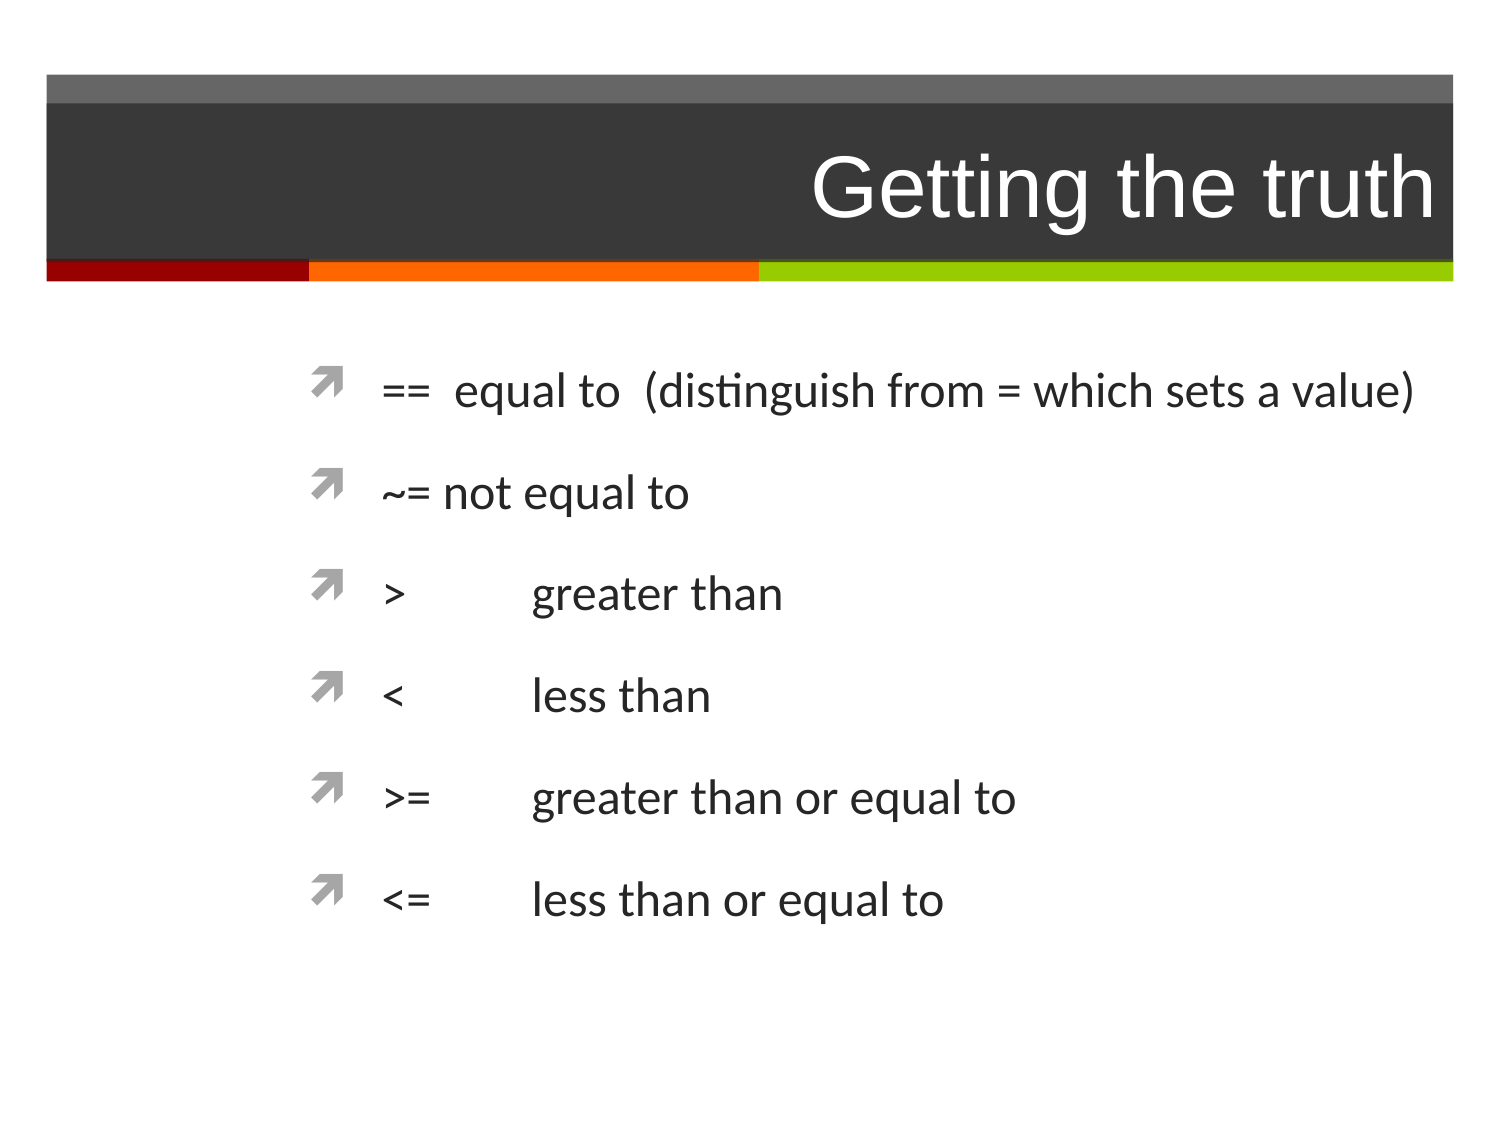

# Getting the truth
==  equal to  (distinguish from = which sets a value)
~= not equal to
> 	greater than
<	less than
>=	greater than or equal to
<= 	less than or equal to